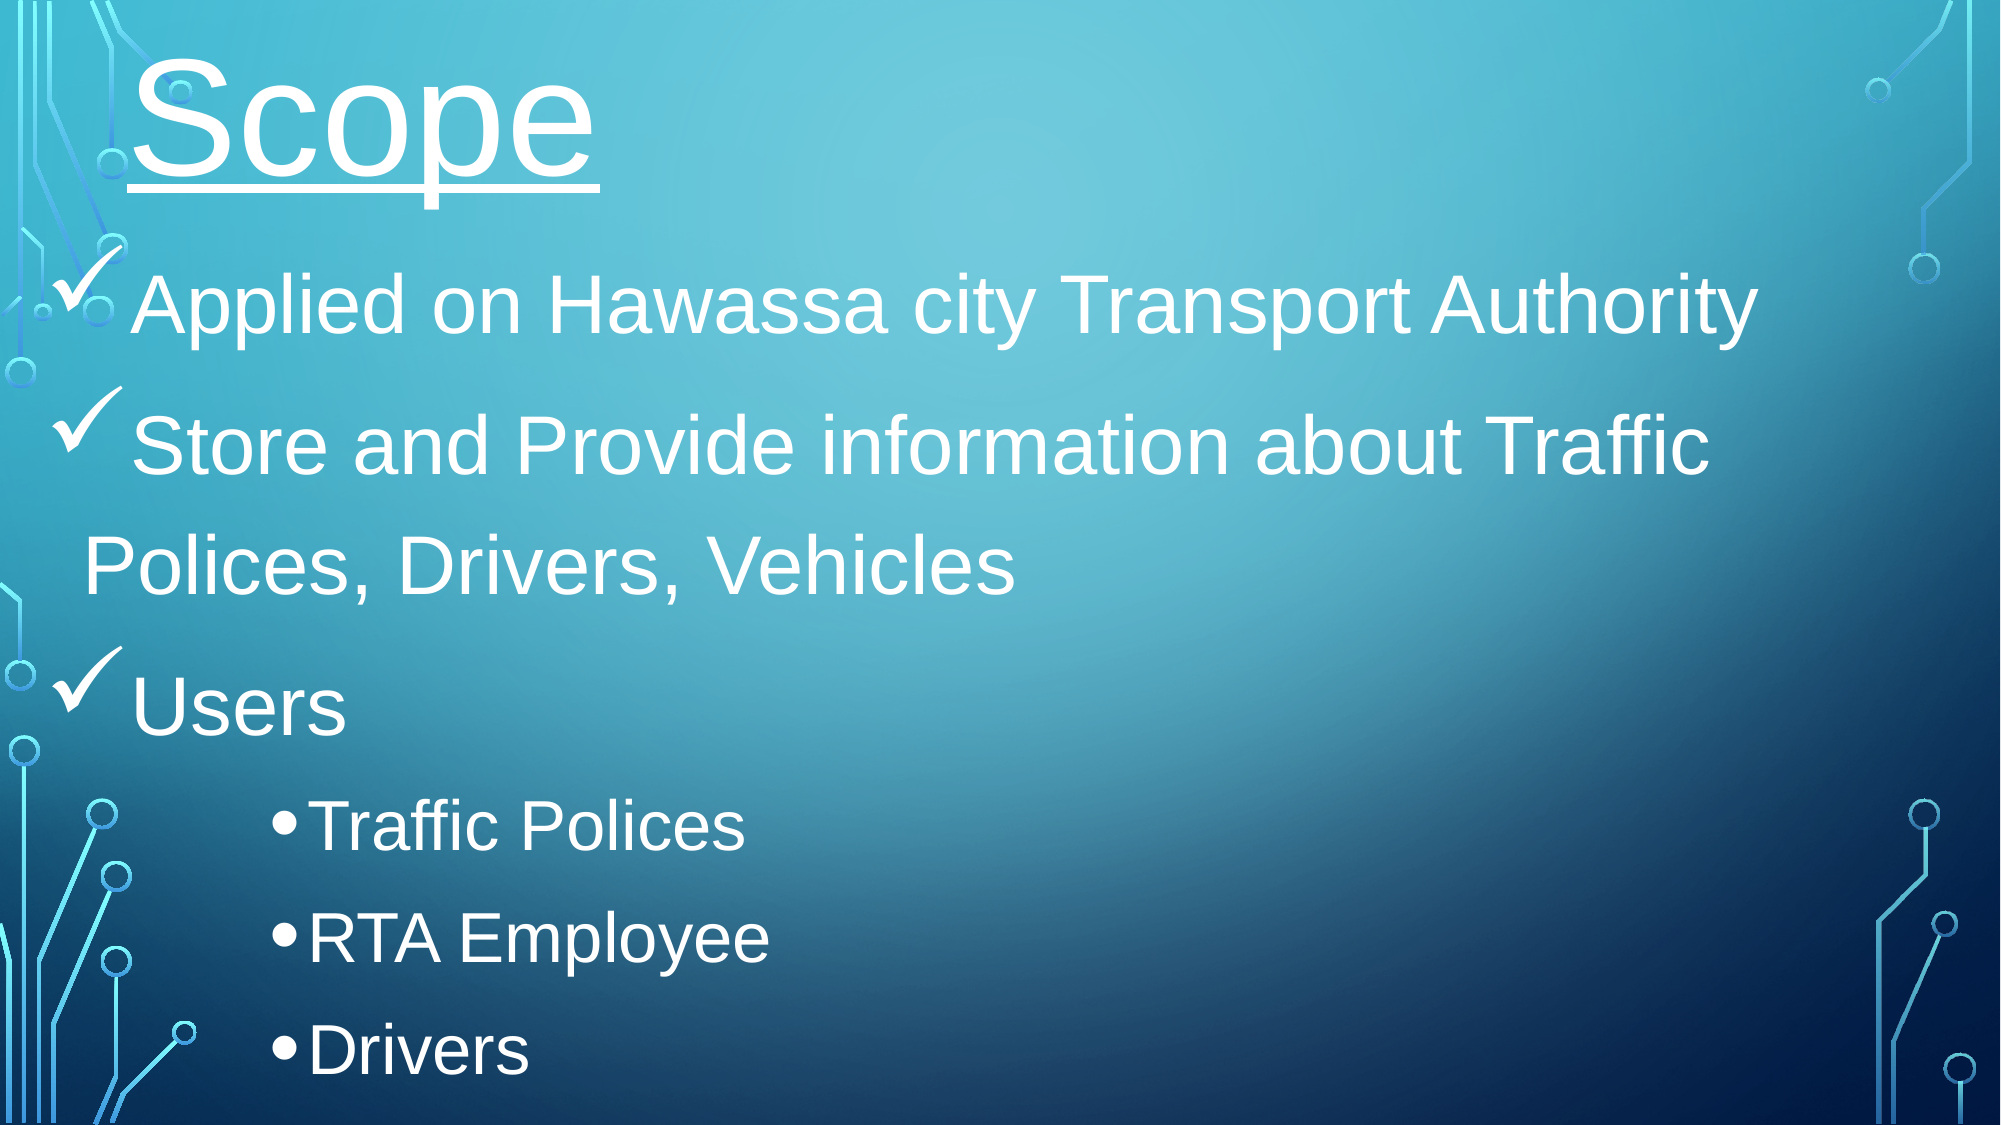

# Scope
Applied on Hawassa city Transport Authority
Store and Provide information about Traffic Polices, Drivers, Vehicles
Users
Traffic Polices
RTA Employee
Drivers